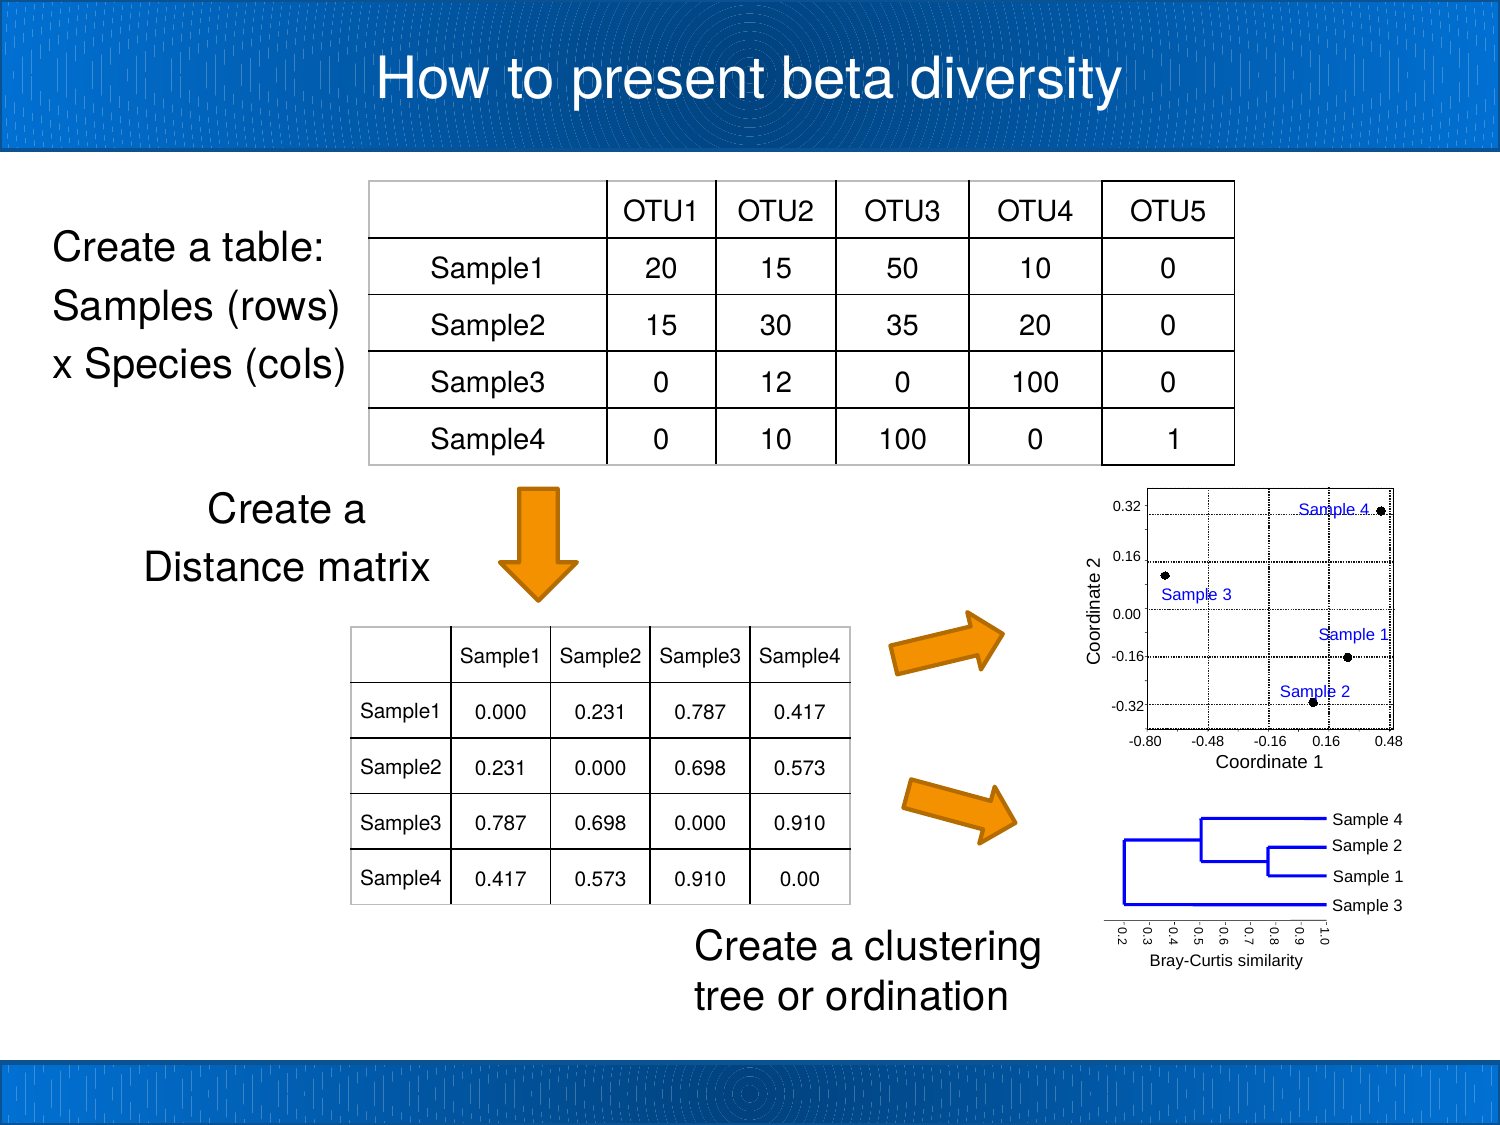

# How to present beta diversity
|  | OTU1 | OTU2 | OTU3 | OTU4 | OTU5 |
| --- | --- | --- | --- | --- | --- |
| Sample1 | 20 | 15 | 50 | 10 | 0 |
| Sample2 | 15 | 30 | 35 | 20 | 0 |
| Sample3 | 0 | 12 | 0 | 100 | 0 |
| Sample4 | 0 | 10 | 100 | 0 | 1 |
Create a table:
Samples (rows)
x Species (cols)
Create a
Distance matrix

0.32
Sample 4

0.16

Sample 3

Coordinate 2
0.00

Sample 1

-0.16

Sample 2
-0.32

-0.80
-0.48
-0.16
0.16
0.48
Coordinate 1

|  | Sample1 | Sample2 | Sample3 | Sample4 |
| --- | --- | --- | --- | --- |
| Sample1 | 0.000 | 0.231 | 0.787 | 0.417 |
| Sample2 | 0.231 | 0.000 | 0.698 | 0.573 |
| Sample3 | 0.787 | 0.698 | 0.000 | 0.910 |
| Sample4 | 0.417 | 0.573 | 0.910 | 0.00 |

Sample 4

Sample 2

Sample 1

Sample 3

0.2
0.3
0.4
0.5
0.6
0.7
0.8
0.9
1.0
Bray-Curtis similarity
Create a clustering tree or ordination